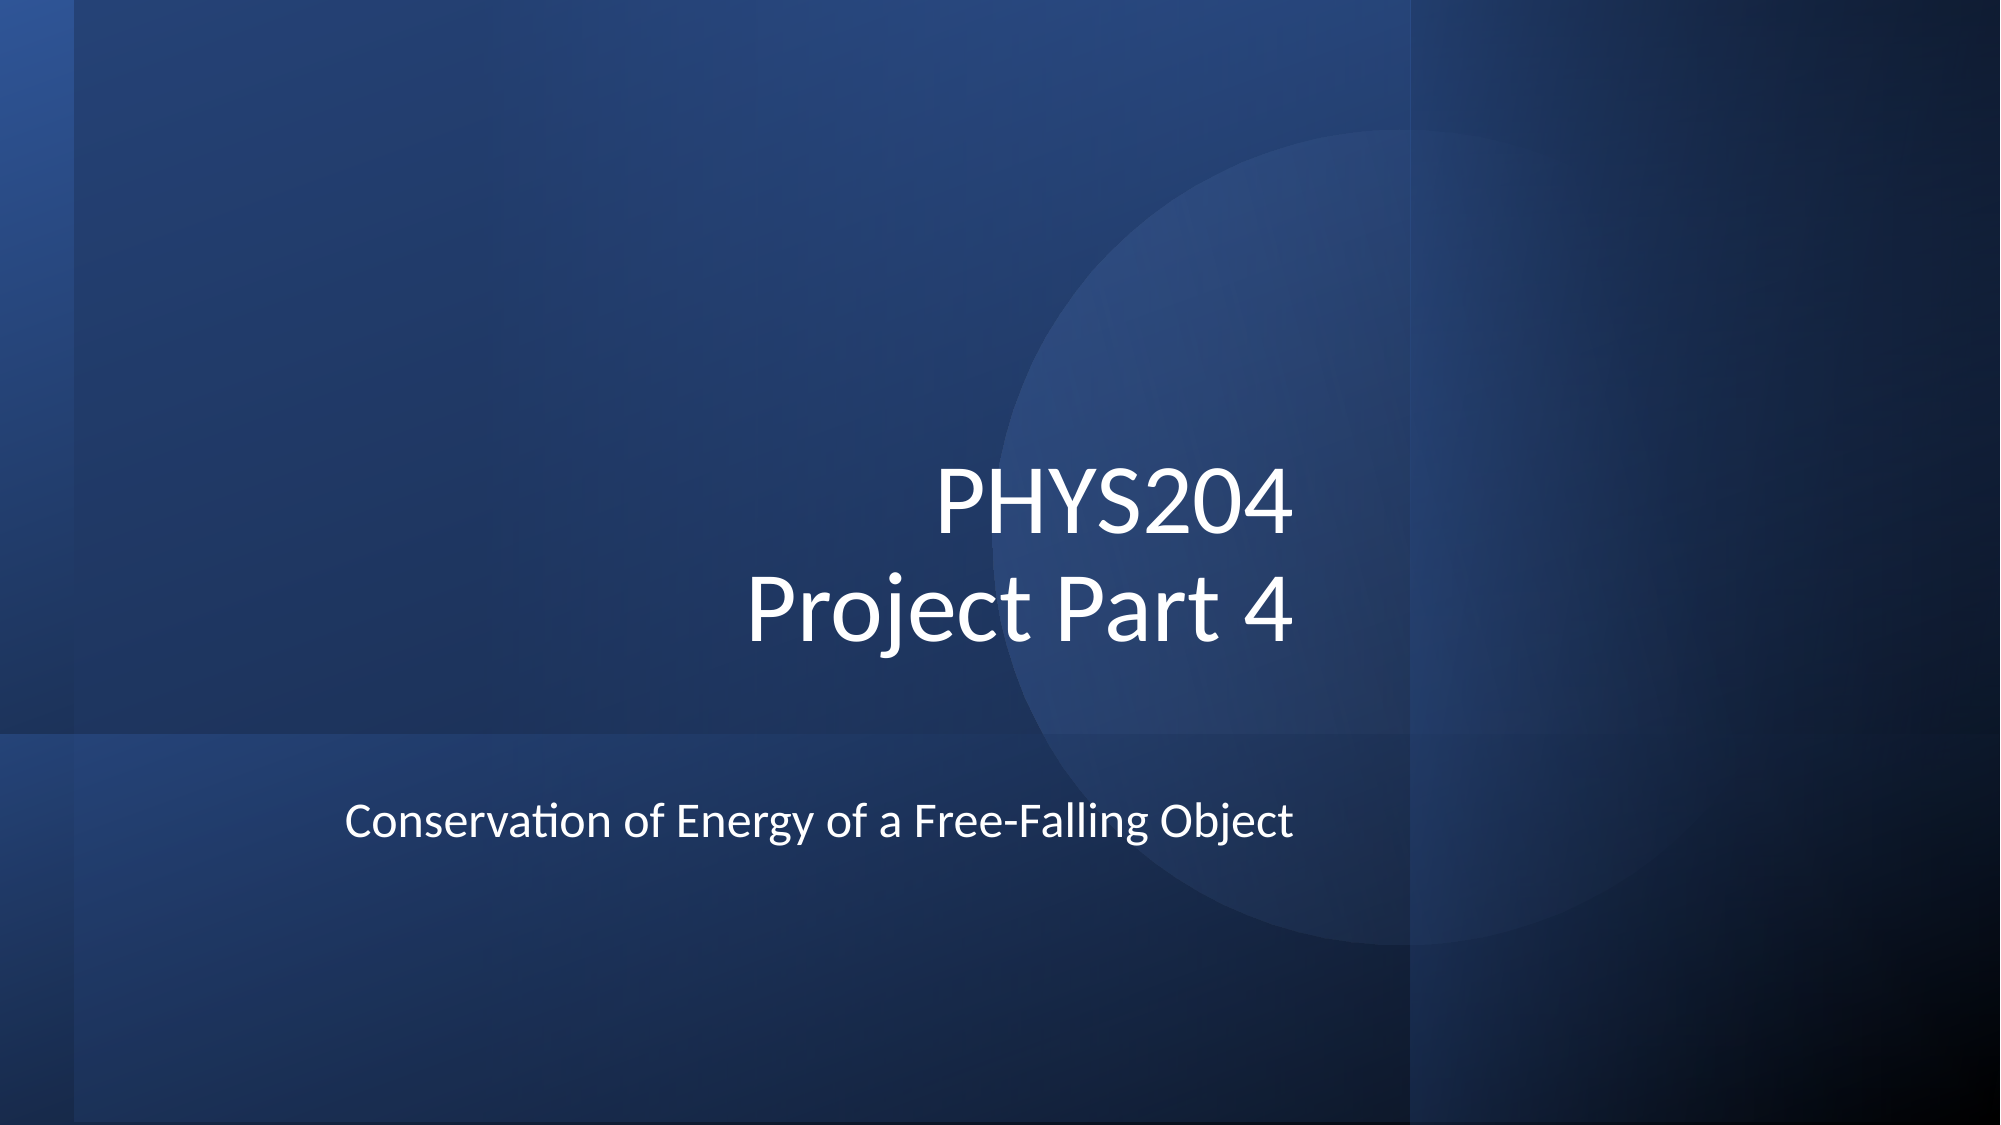

# PHYS204 Project Part 4

Conservation of Energy of a Free-Falling Object